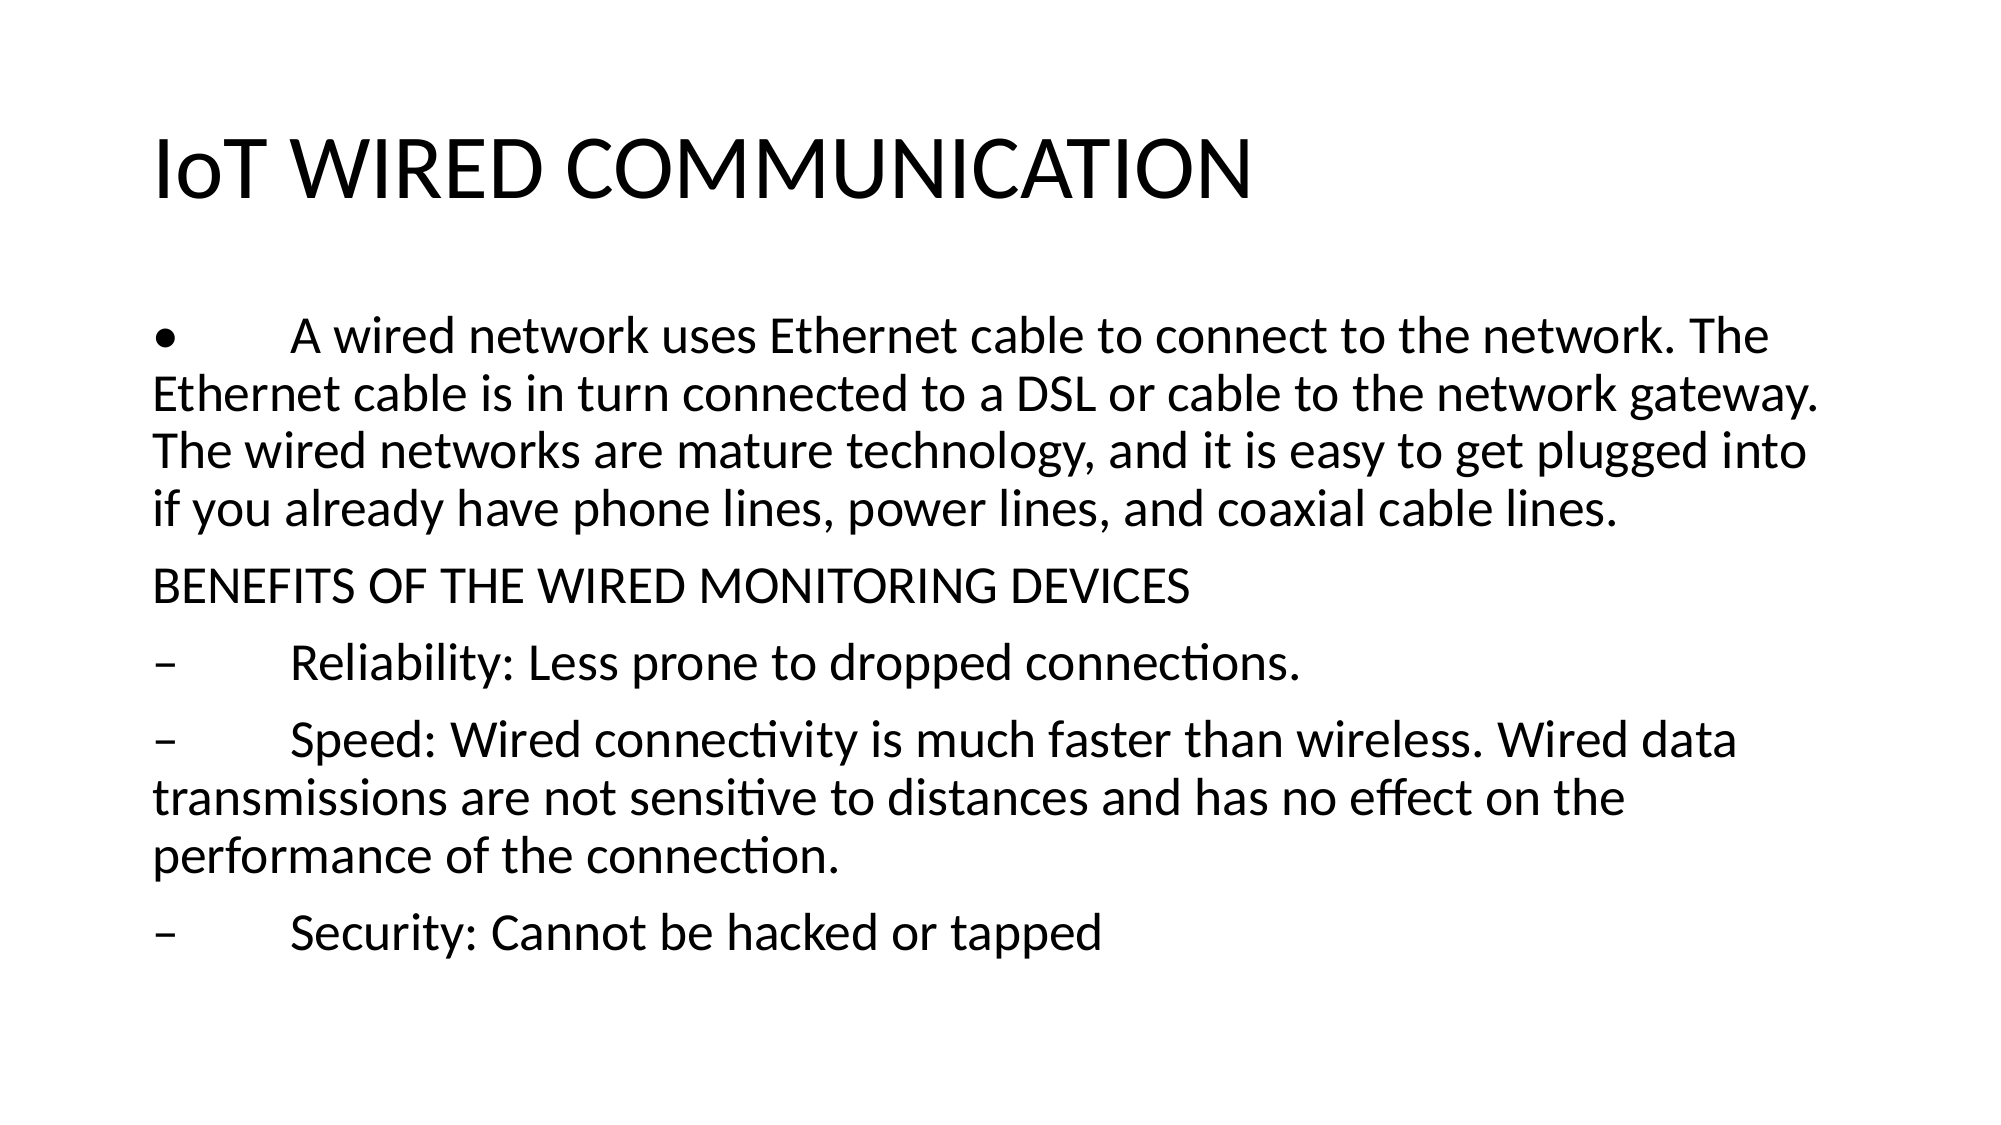

# IoT WIRED COMMUNICATION
•	A wired network uses Ethernet cable to connect to the network. The Ethernet cable is in turn connected to a DSL or cable to the network gateway. The wired networks are mature technology, and it is easy to get plugged into if you already have phone lines, power lines, and coaxial cable lines.
BENEFITS OF THE WIRED MONITORING DEVICES
–	Reliability: Less prone to dropped connections.
–	Speed: Wired connectivity is much faster than wireless. Wired data transmissions are not sensitive to distances and has no effect on the performance of the connection.
–	Security: Cannot be hacked or tapped